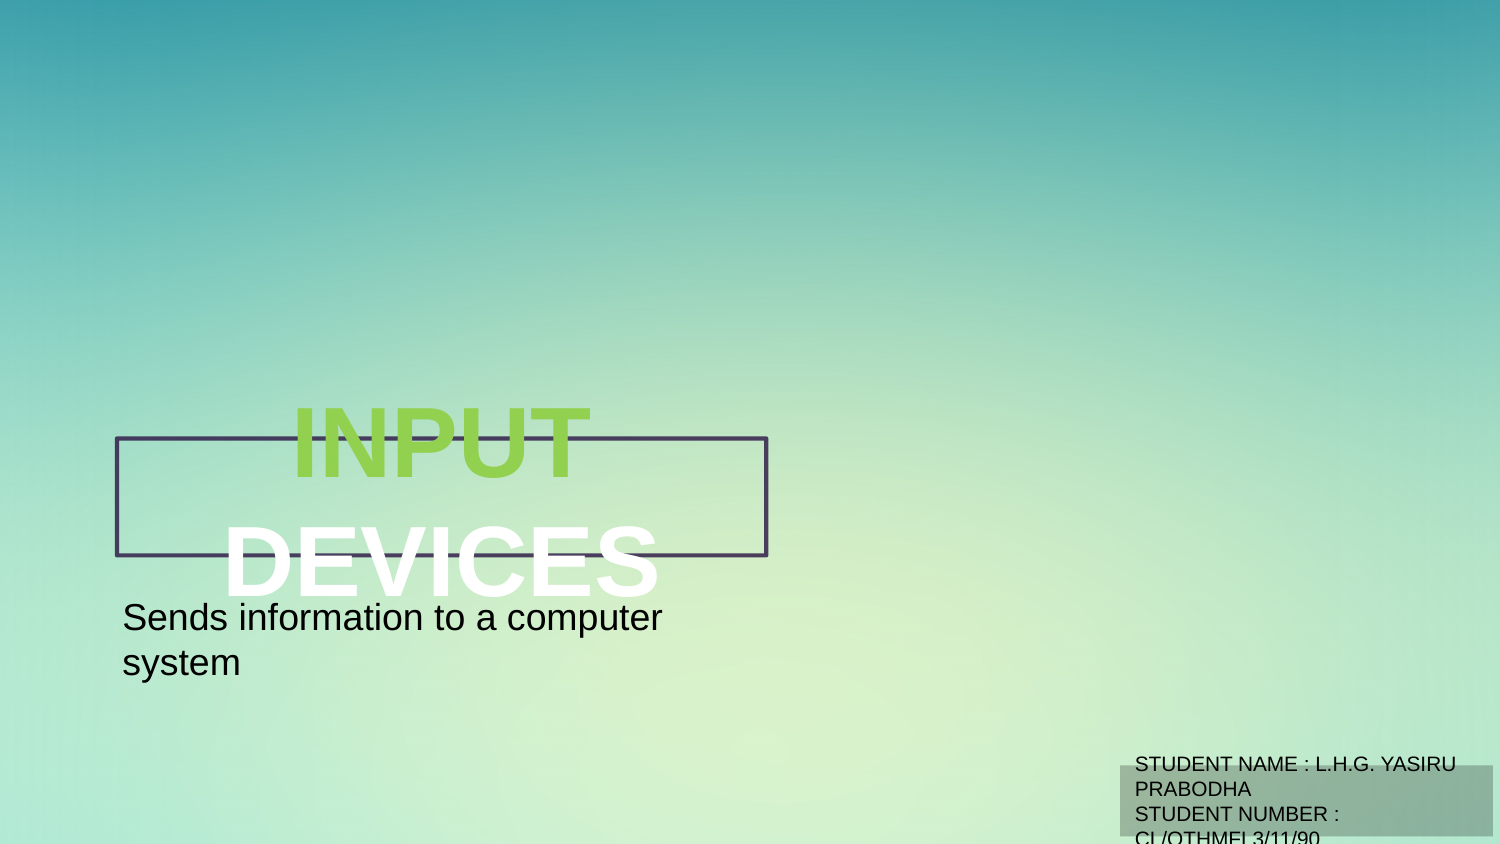

INPUT DEVICES
Sends information to a computer system
STUDENT NAME : L.H.G. YASIRU PRABODHA
STUDENT NUMBER : CL/OTHMFL3/11/90